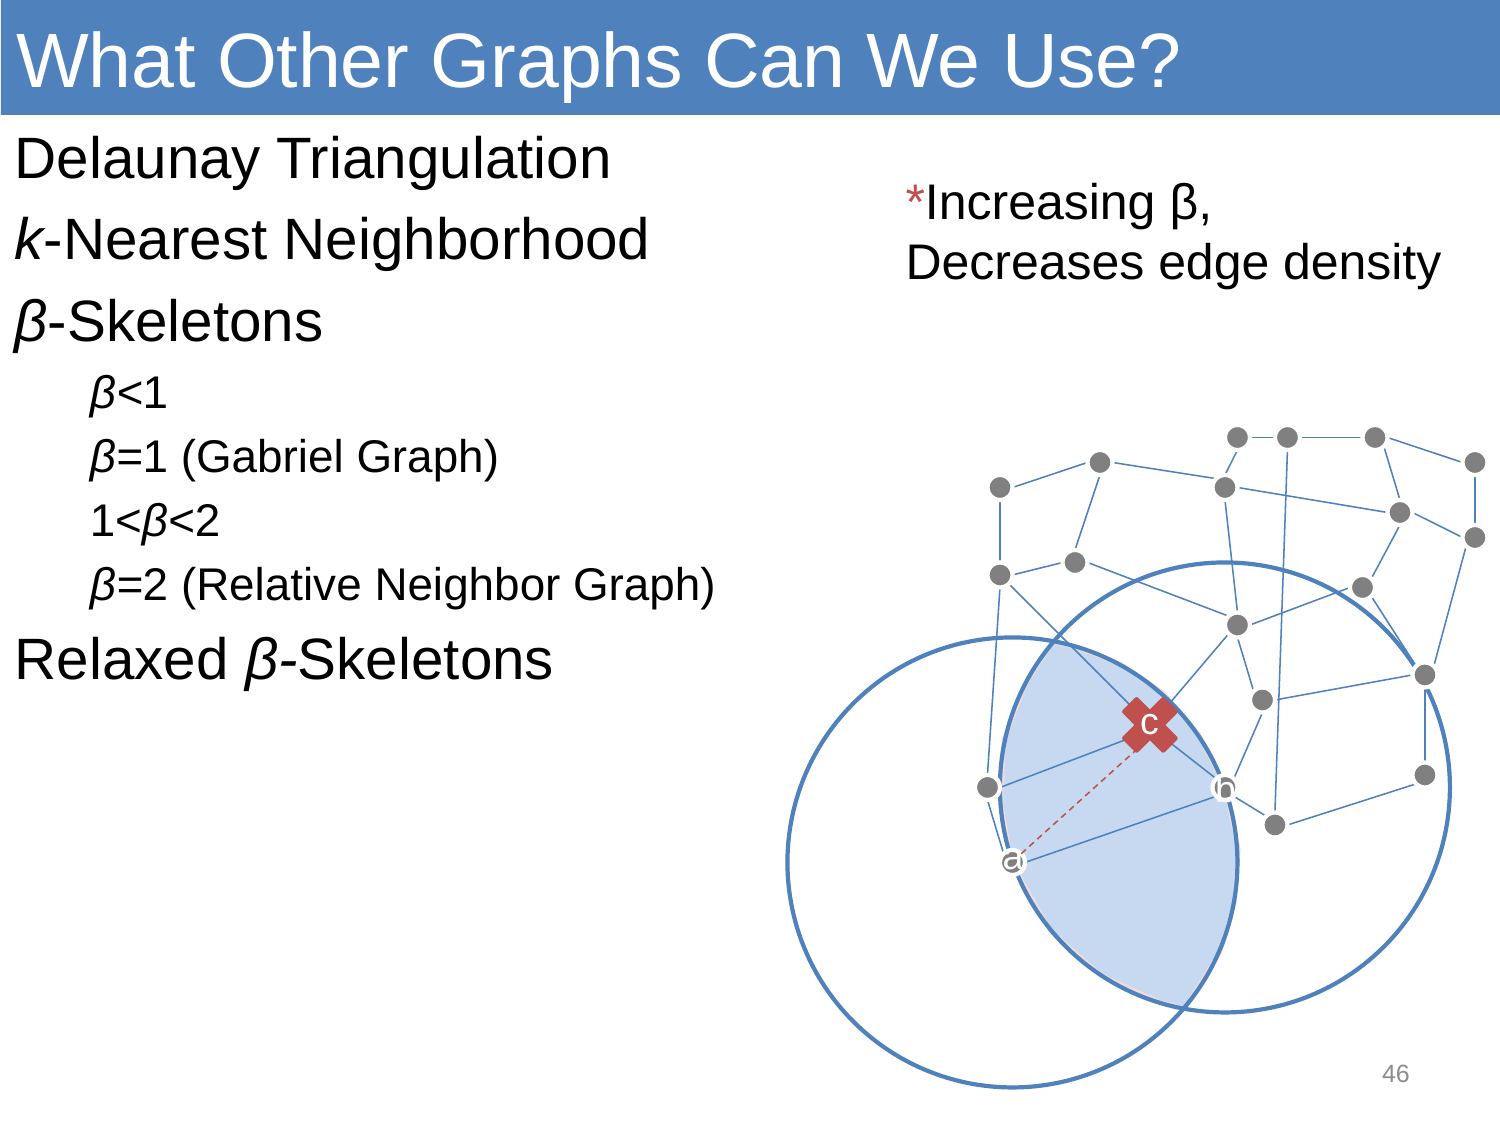

What Other Graphs Can We Use?
Delaunay Triangulation
k-Nearest Neighborhood
β-Skeletons
β<1
β=1 (Gabriel Graph)
1<β<2
β=2 (Relative Neighbor Graph)
Relaxed β-Skeletons
*Increasing β,
Decreases edge density

c

b

a

46